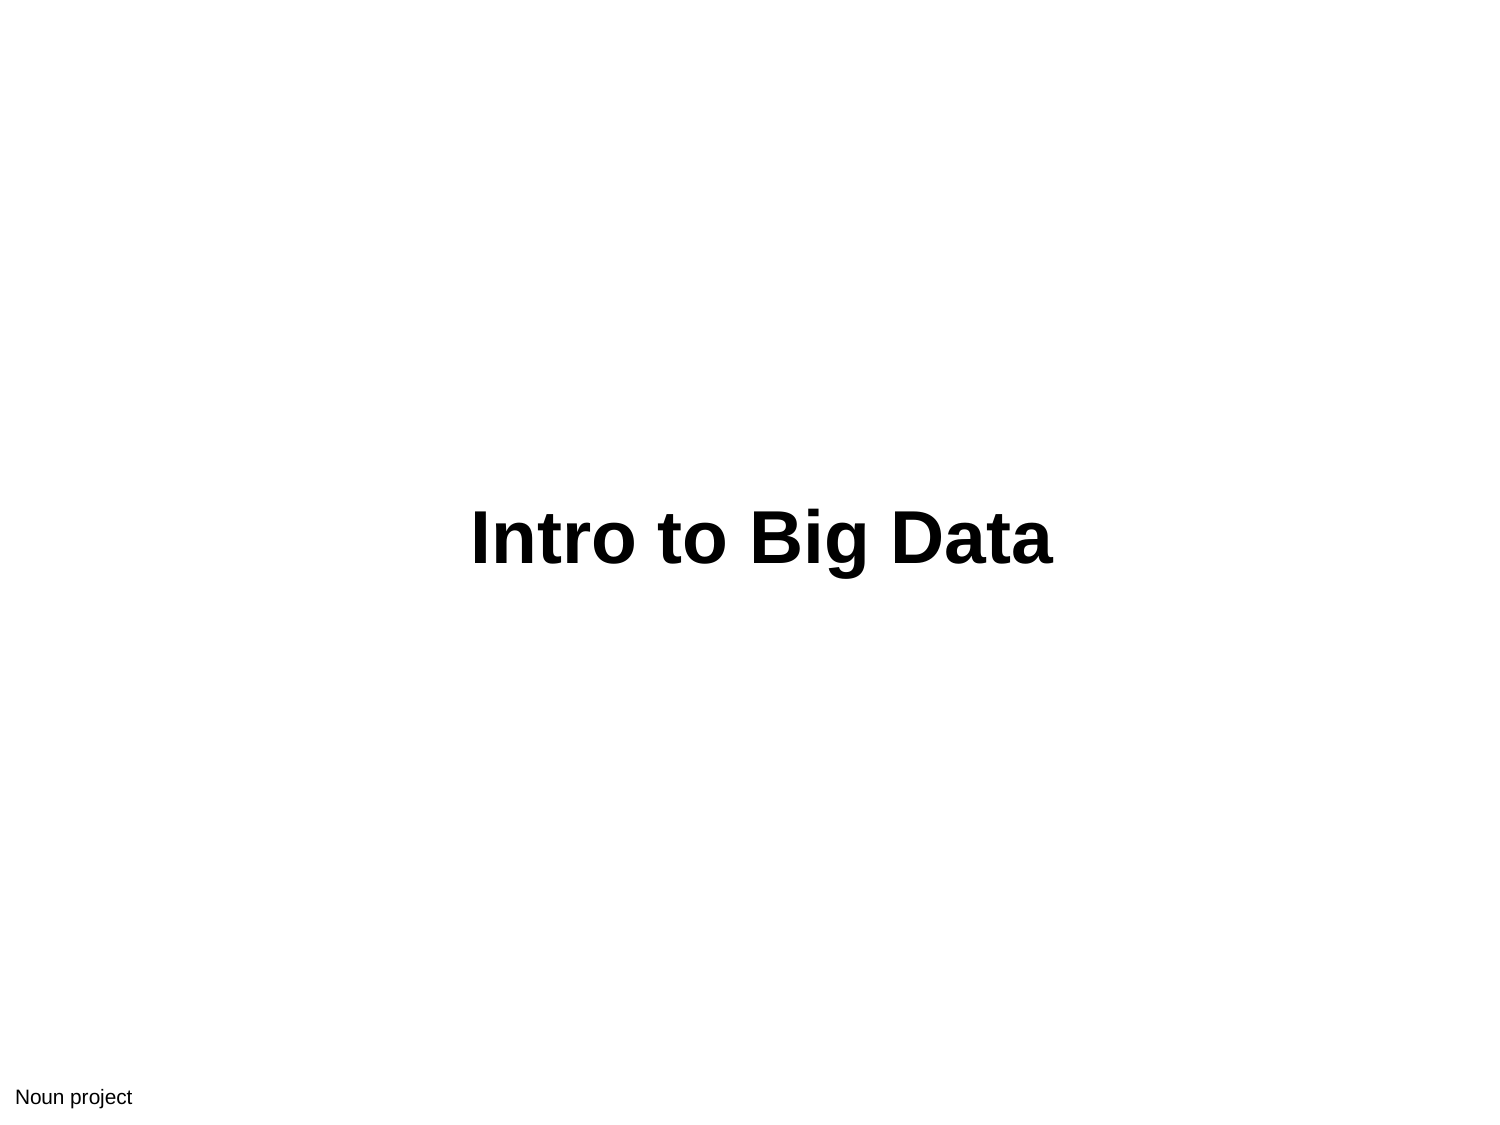

# Intro to Big Data
Noun project